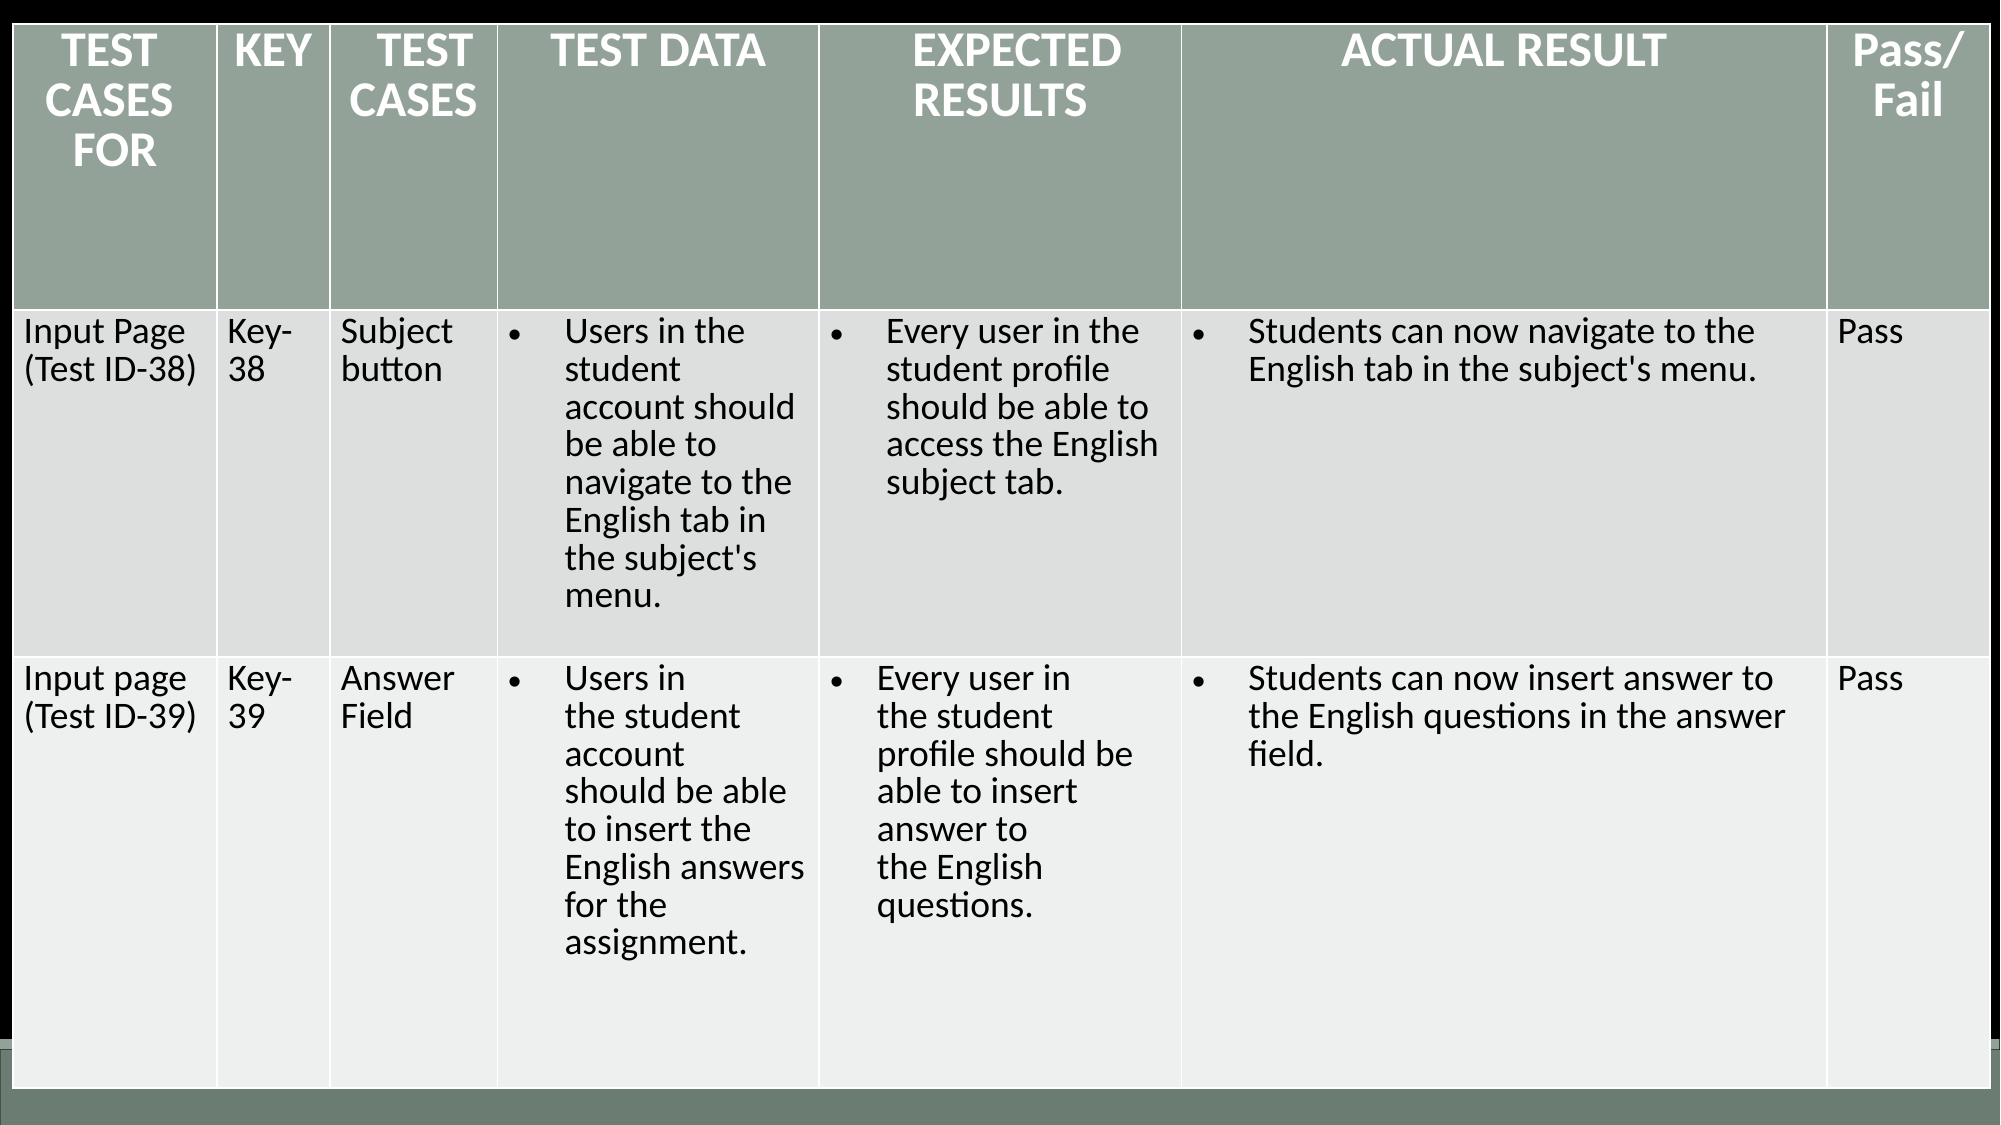

| TEST  CASES ​ FOR​​ | KEY​ | TEST CASES​​ | TEST DATA​ | EXPECTED RESULTS​​ | ACTUAL RESULT​ | Pass/Fail​​ |
| --- | --- | --- | --- | --- | --- | --- |
| Input Page (Test ID-38) | Key-38 | Subject button | Users in the student account should be able to navigate to the English tab in the subject's menu. | Every user in the student profile should be able to access the English subject tab. | Students can now navigate to the English tab in the subject's menu. | Pass​​ |
| ​Input page (Test ID-39) | Key-39 | Answer Field | Users in the student account should be able to insert the English answers for the assignment. | Every user in the student profile should be able to insert answer to the English questions. | Students can now insert answer to the English questions in the answer field. | Pass​​ |